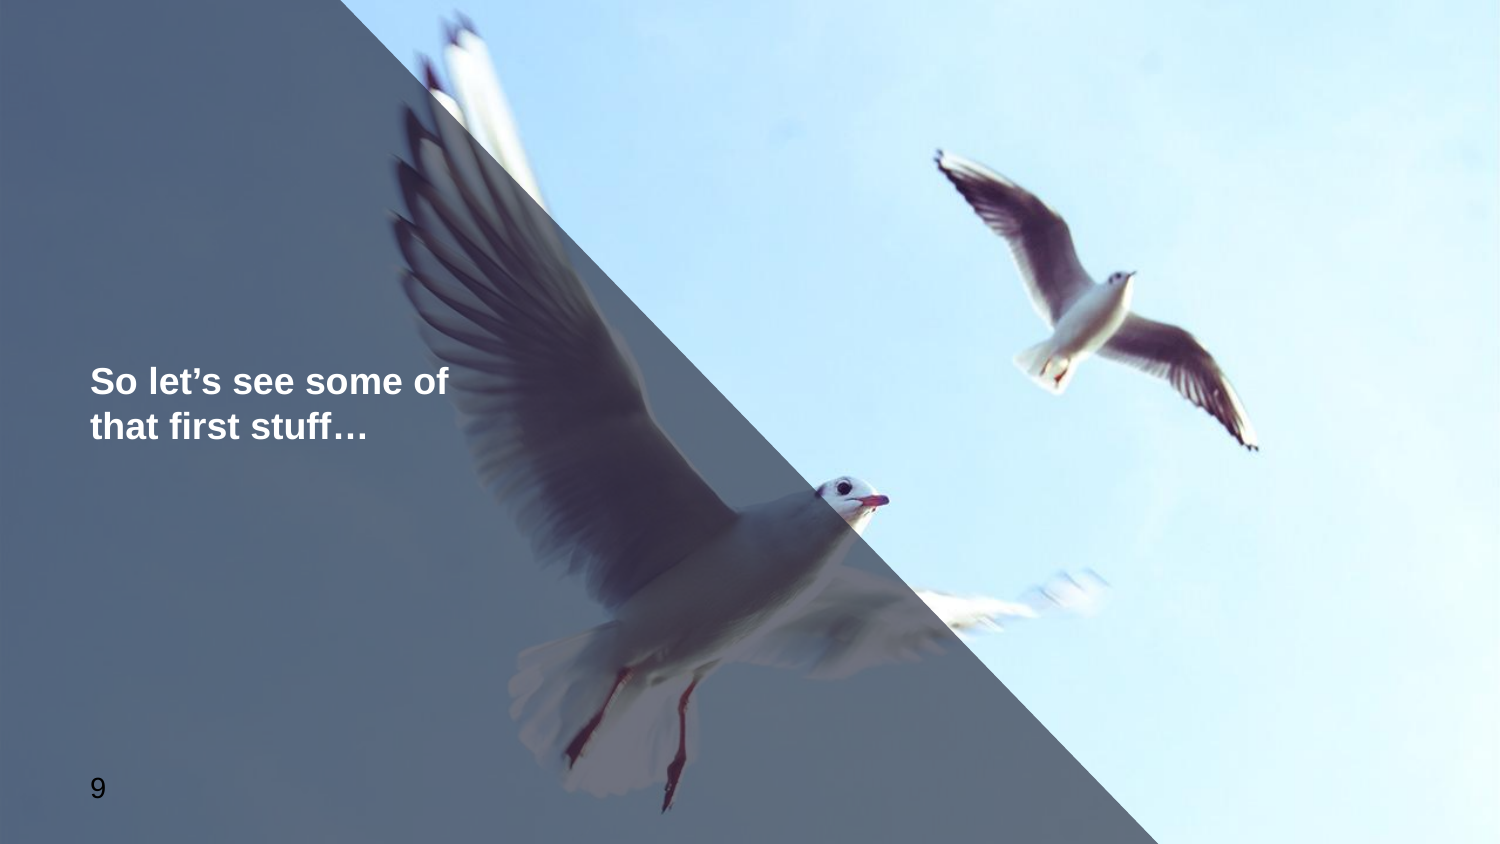

So let’s see some of that first stuff…
9